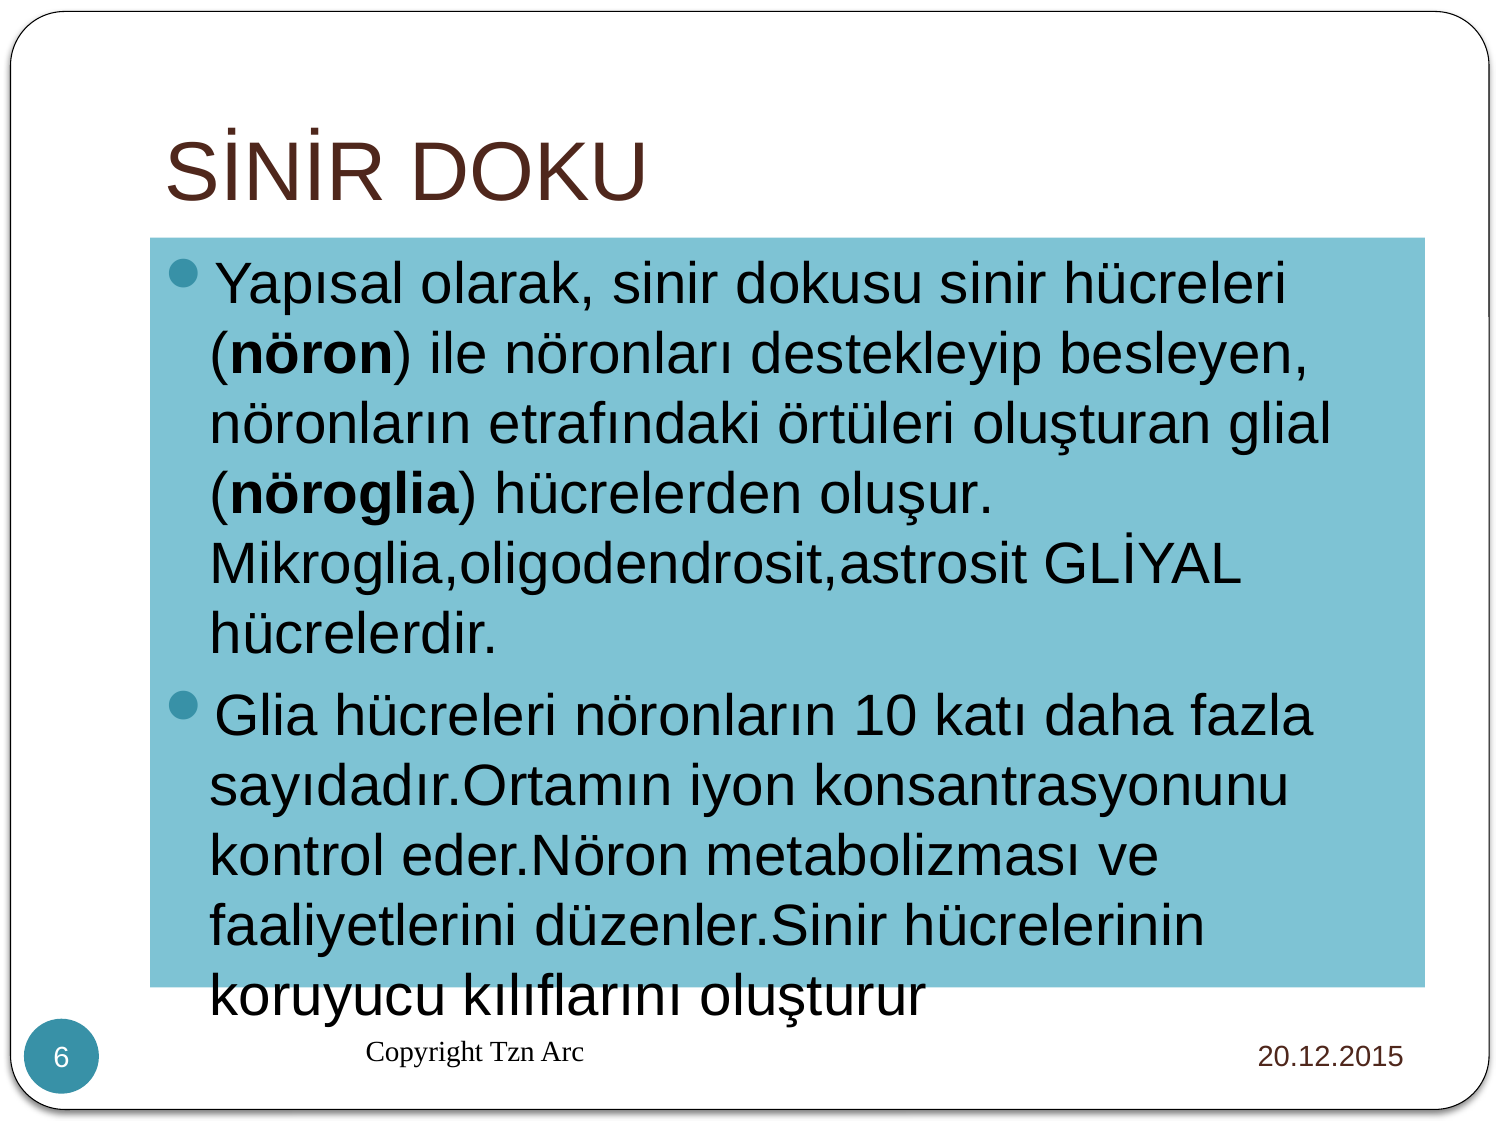

# SİNİR DOKU
Yapısal olarak, sinir dokusu sinir hücreleri (nöron) ile nöronları destekleyip besleyen, nöronların etrafındaki örtüleri oluşturan glial (nöroglia) hücrelerden oluşur. Mikroglia,oligodendrosit,astrosit GLİYAL hücrelerdir.
Glia hücreleri nöronların 10 katı daha fazla sayıdadır.Ortamın iyon konsantrasyonunu kontrol eder.Nöron metabolizması ve faaliyetlerini düzenler.Sinir hücrelerinin koruyucu kılıflarını oluşturur

Copyright Tzn Arc
20.12.2015
6